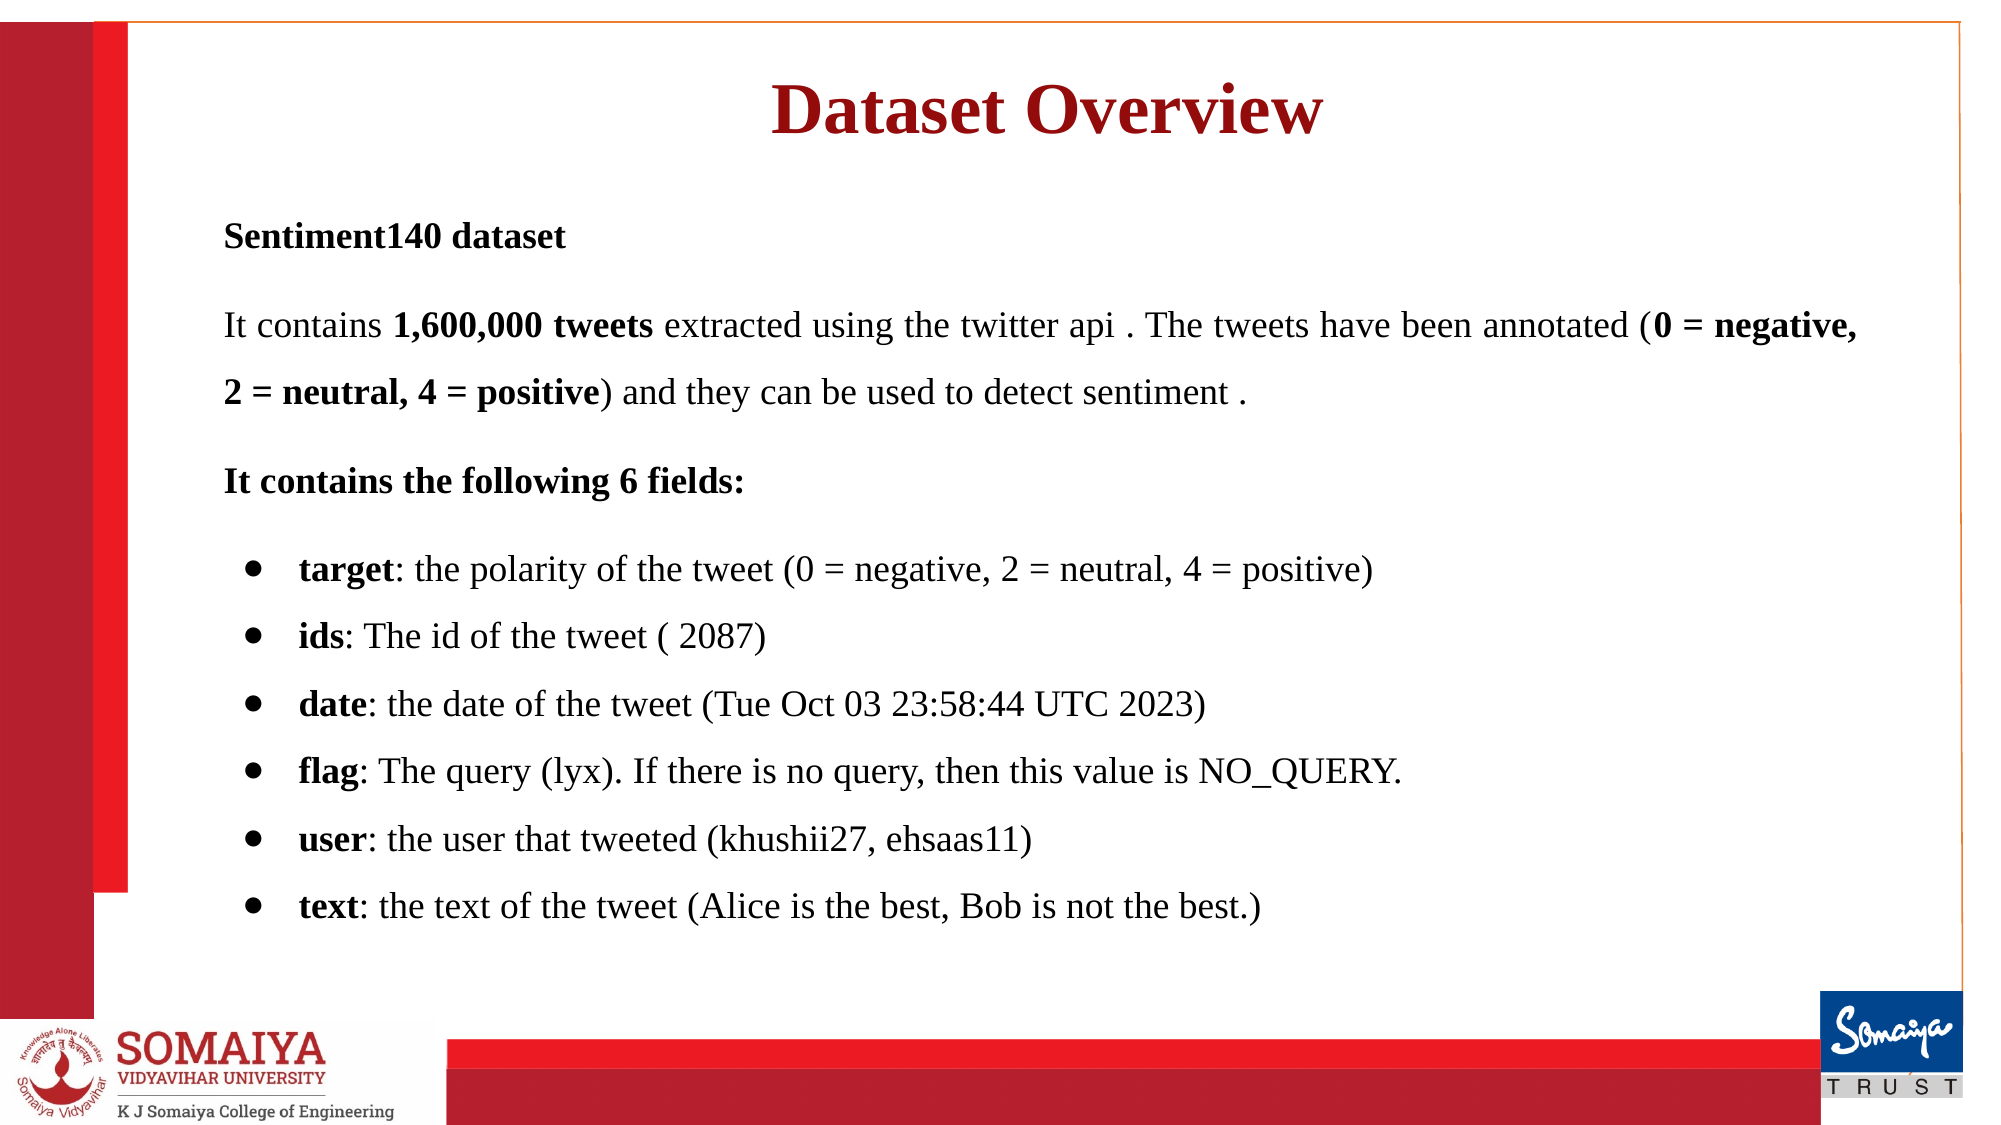

Dataset Overview
Sentiment140 dataset
It contains 1,600,000 tweets extracted using the twitter api . The tweets have been annotated (0 = negative, 2 = neutral, 4 = positive) and they can be used to detect sentiment .
It contains the following 6 fields:
target: the polarity of the tweet (0 = negative, 2 = neutral, 4 = positive)
ids: The id of the tweet ( 2087)
date: the date of the tweet (Tue Oct 03 23:58:44 UTC 2023)
flag: The query (lyx). If there is no query, then this value is NO_QUERY.
user: the user that tweeted (khushii27, ehsaas11)
text: the text of the tweet (Alice is the best, Bob is not the best.)